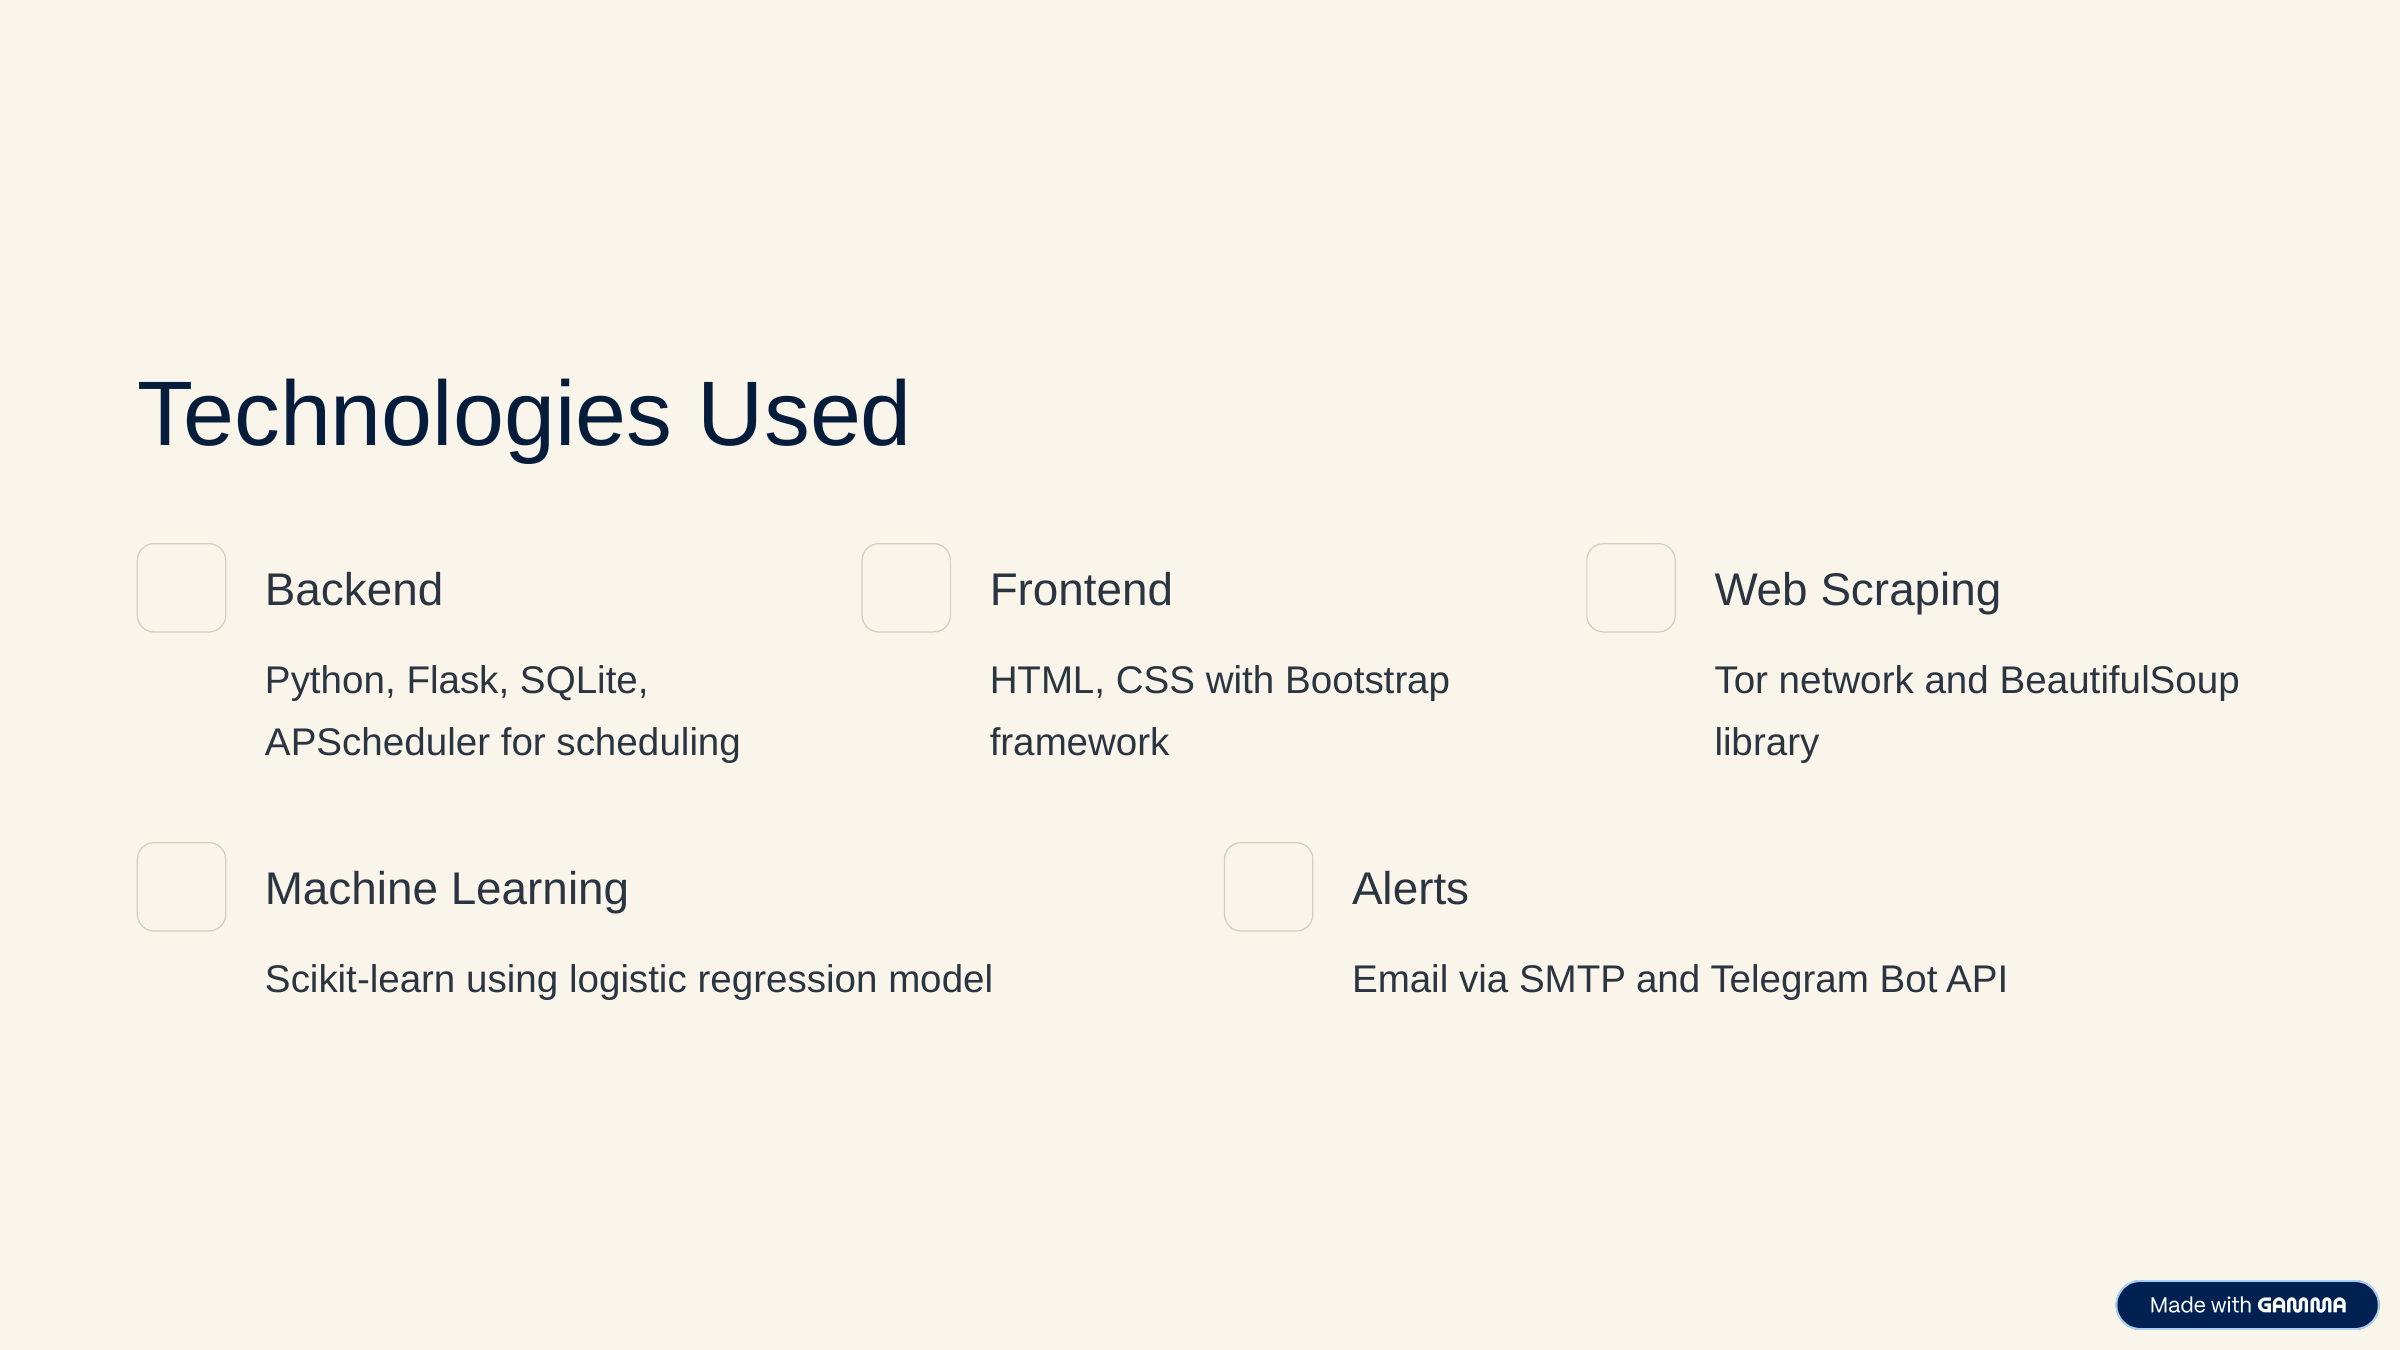

Technologies Used

Backend
Frontend
Web Scraping
Python, Flask, SQLite, APScheduler for scheduling
HTML, CSS with Bootstrap framework
Tor network and BeautifulSoup library

Machine Learning
Alerts
Scikit-learn using logistic regression model
Email via SMTP and Telegram Bot API